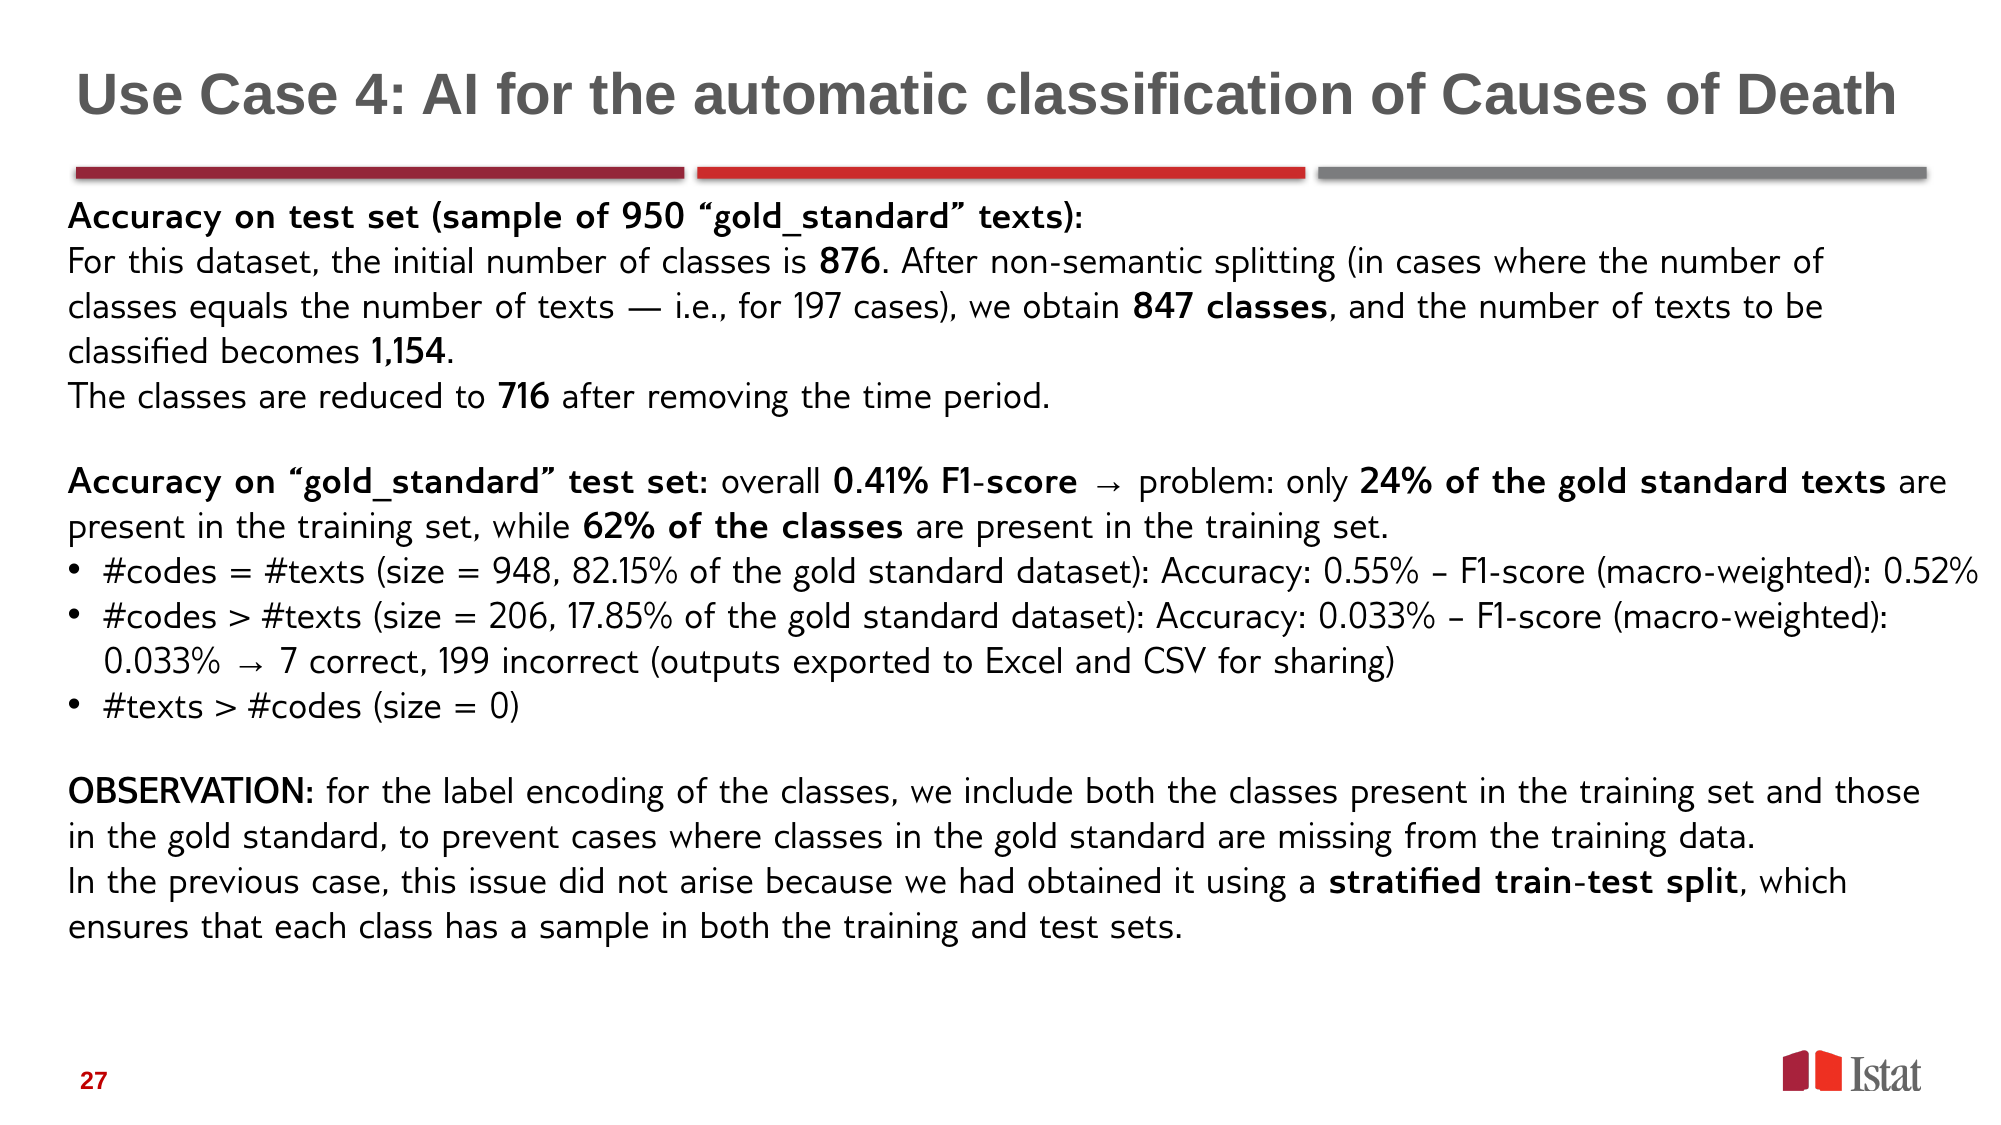

# Use Case 4: AI for the automatic classification of Causes of Death
Accuracy on test set (sample of 950 “gold_standard” texts):
For this dataset, the initial number of classes is 876. After non-semantic splitting (in cases where the number of classes equals the number of texts — i.e., for 197 cases), we obtain 847 classes, and the number of texts to be classified becomes 1,154.
The classes are reduced to 716 after removing the time period.
Accuracy on “gold_standard” test set: overall 0.41% F1-score → problem: only 24% of the gold standard texts are present in the training set, while 62% of the classes are present in the training set.
#codes = #texts (size = 948, 82.15% of the gold standard dataset): Accuracy: 0.55% – F1-score (macro-weighted): 0.52%
#codes > #texts (size = 206, 17.85% of the gold standard dataset): Accuracy: 0.033% – F1-score (macro-weighted): 0.033% → 7 correct, 199 incorrect (outputs exported to Excel and CSV for sharing)
#texts > #codes (size = 0)
OBSERVATION: for the label encoding of the classes, we include both the classes present in the training set and those in the gold standard, to prevent cases where classes in the gold standard are missing from the training data.
In the previous case, this issue did not arise because we had obtained it using a stratified train-test split, which ensures that each class has a sample in both the training and test sets.
27